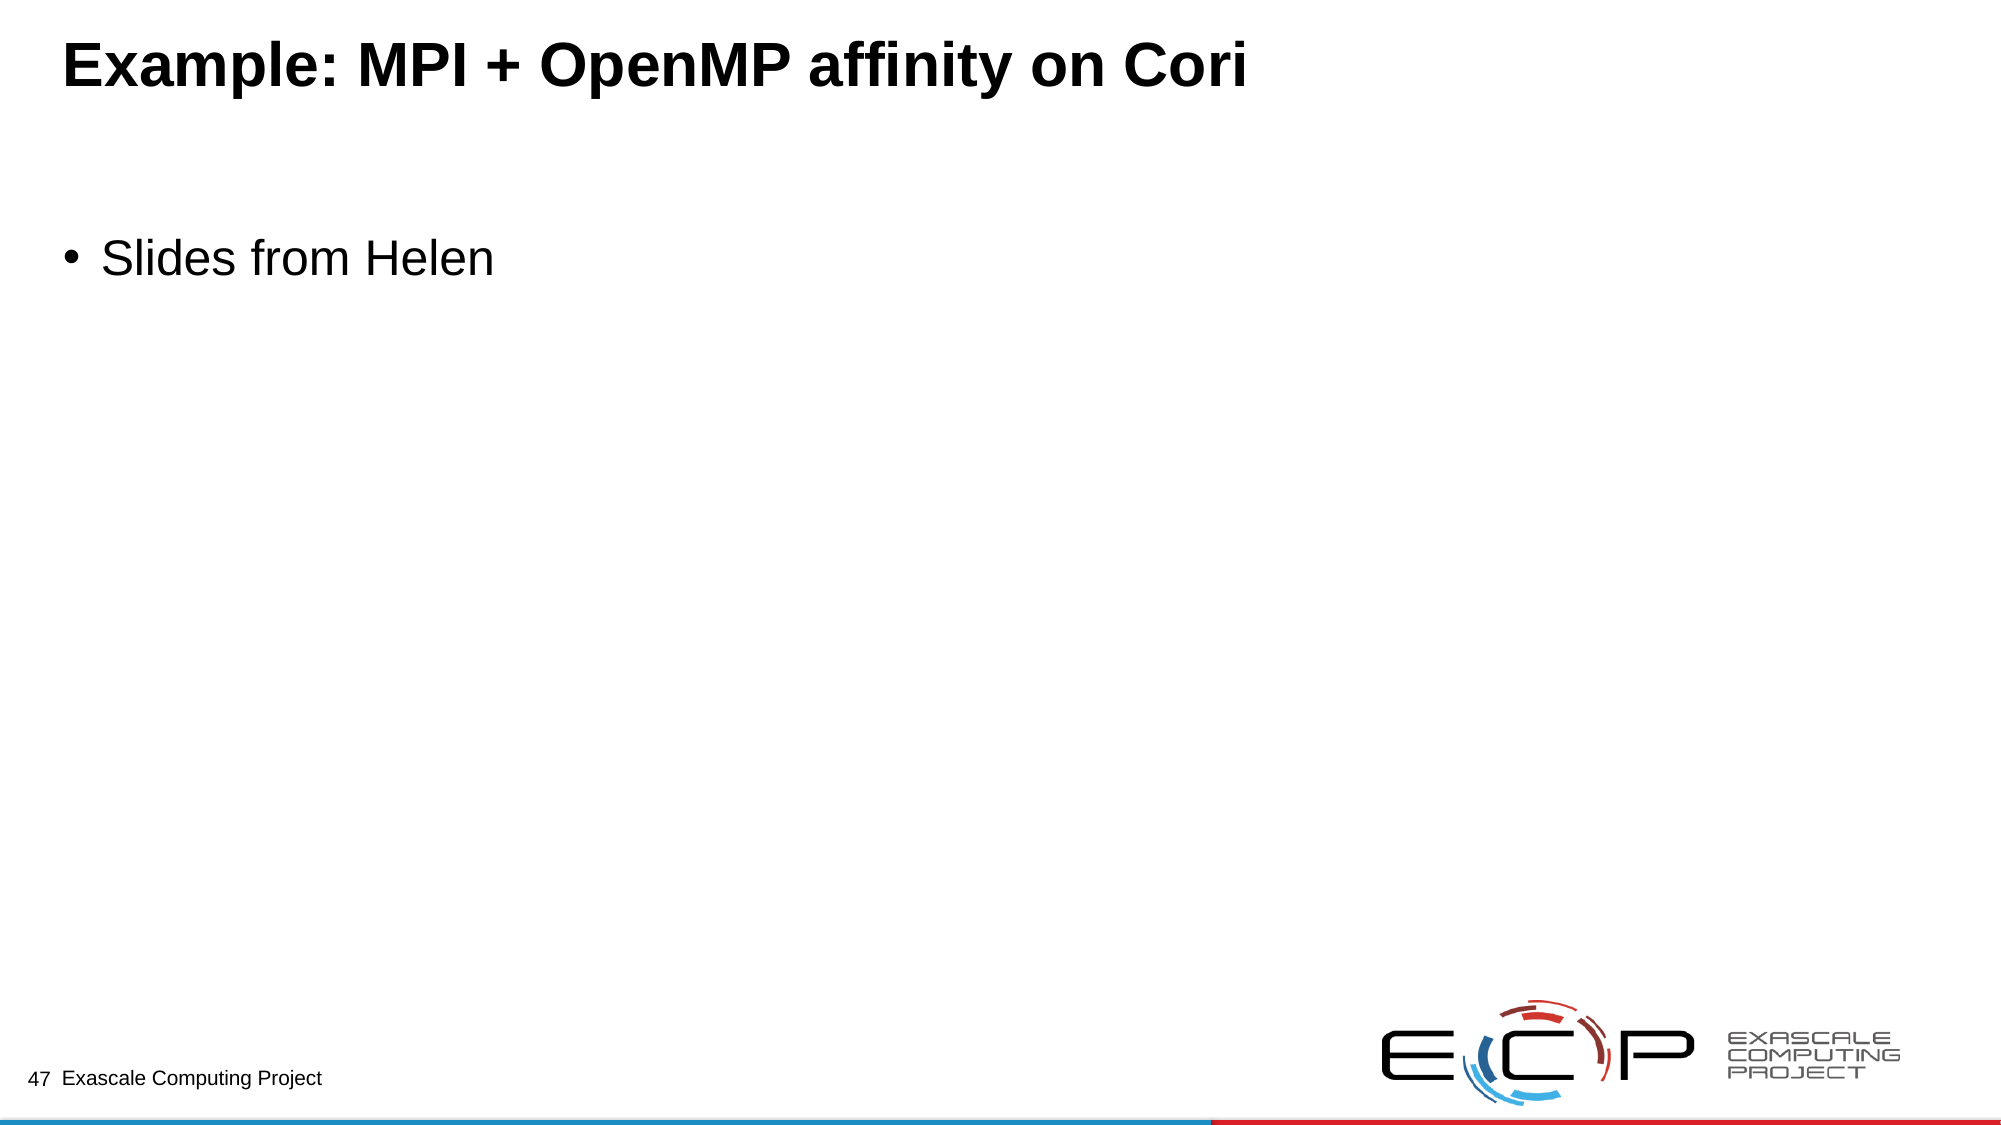

# Example: MPI + OpenMP affinity on Cori
Slides from Helen